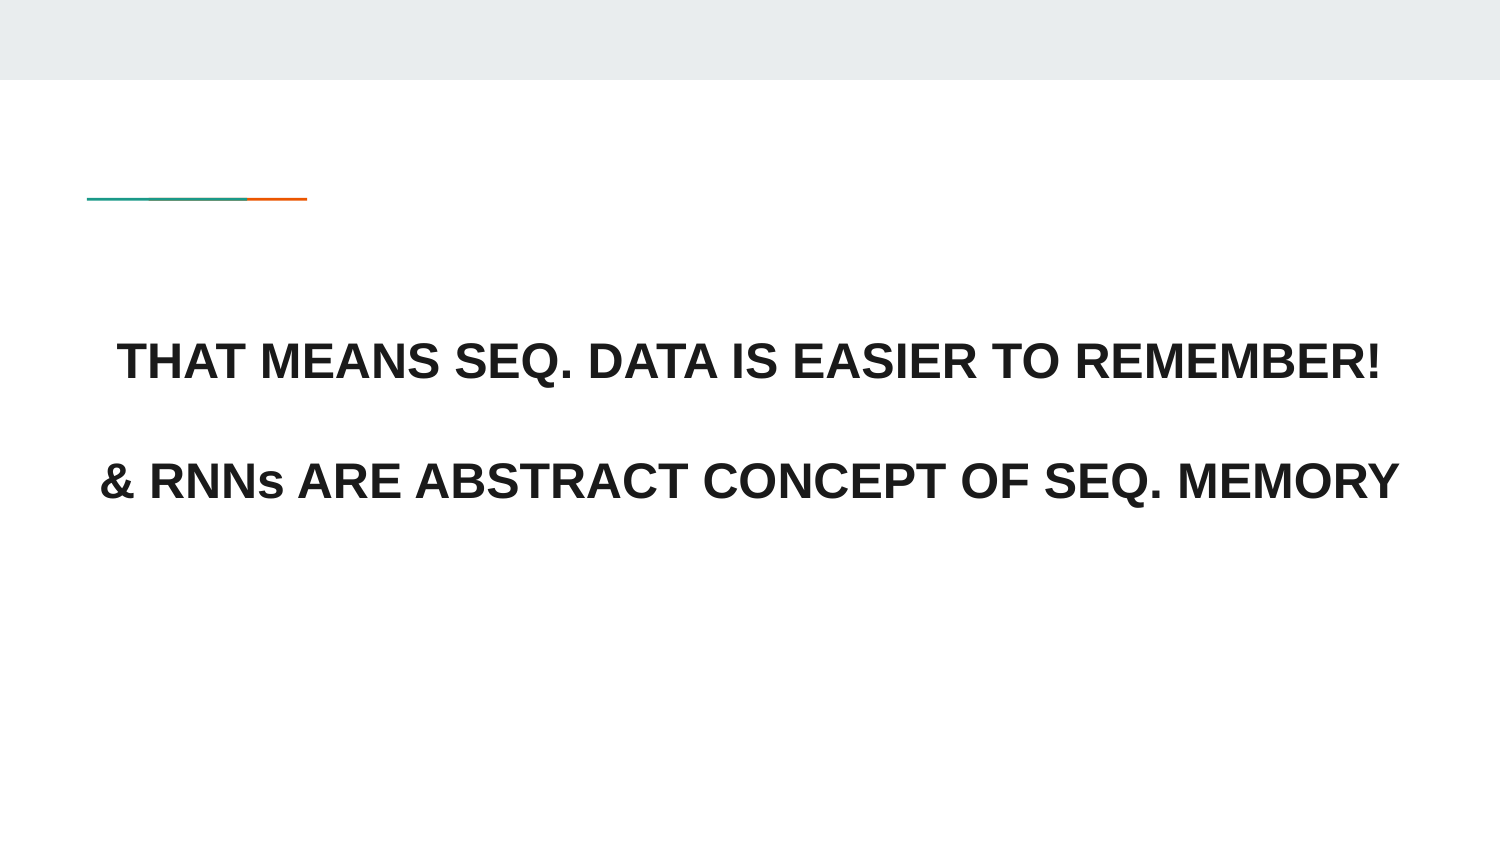

# THAT MEANS SEQ. DATA IS EASIER TO REMEMBER!

& RNNs ARE ABSTRACT CONCEPT OF SEQ. MEMORY